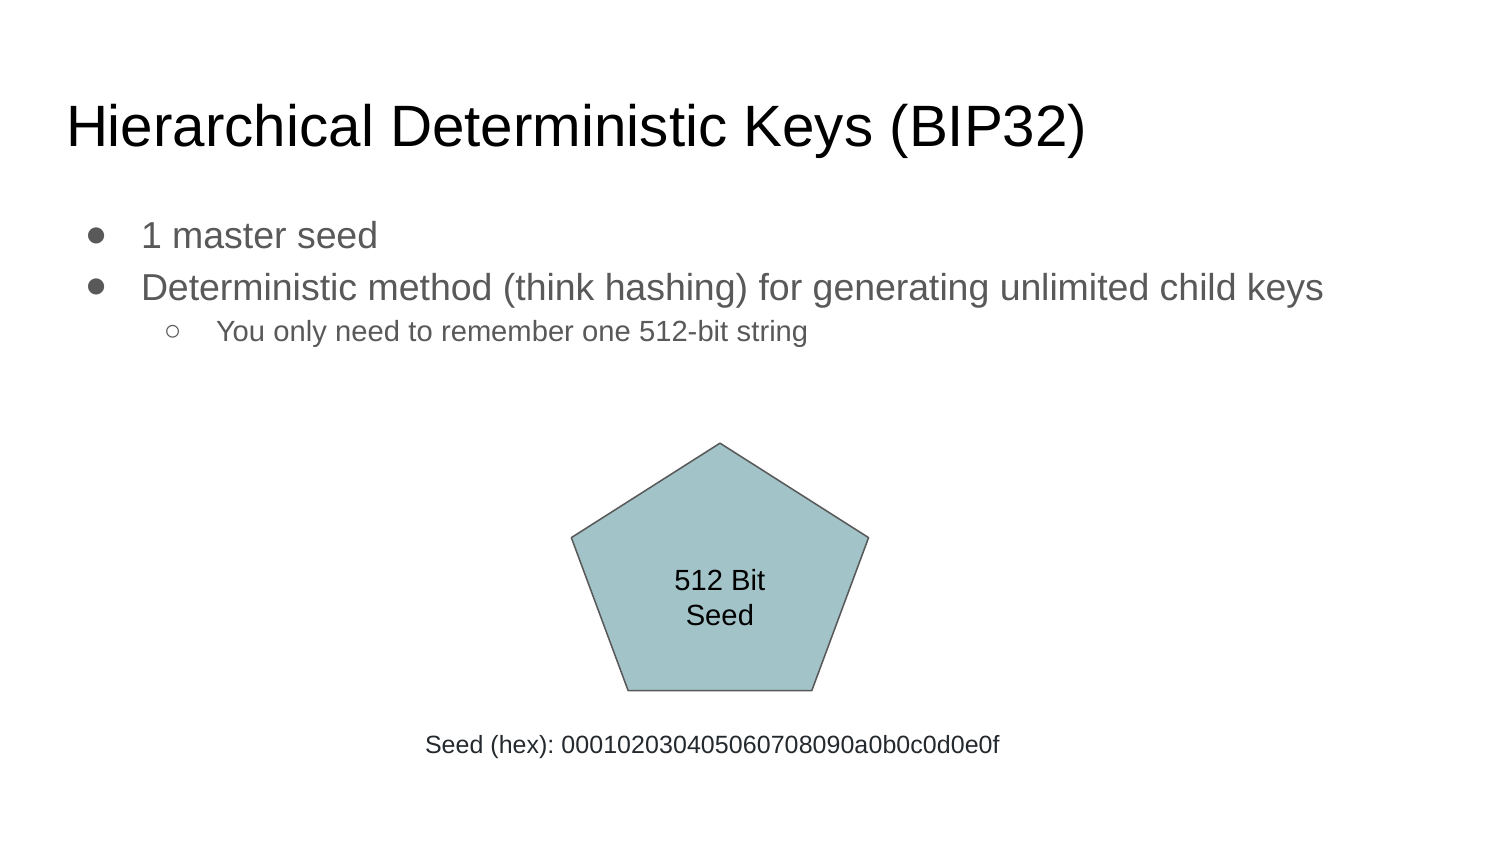

# Hierarchical Deterministic Keys (BIP32)
1 master seed
Deterministic method (think hashing) for generating unlimited child keys
You only need to remember one 512-bit string
512 Bit Seed
Seed (hex): 000102030405060708090a0b0c0d0e0f